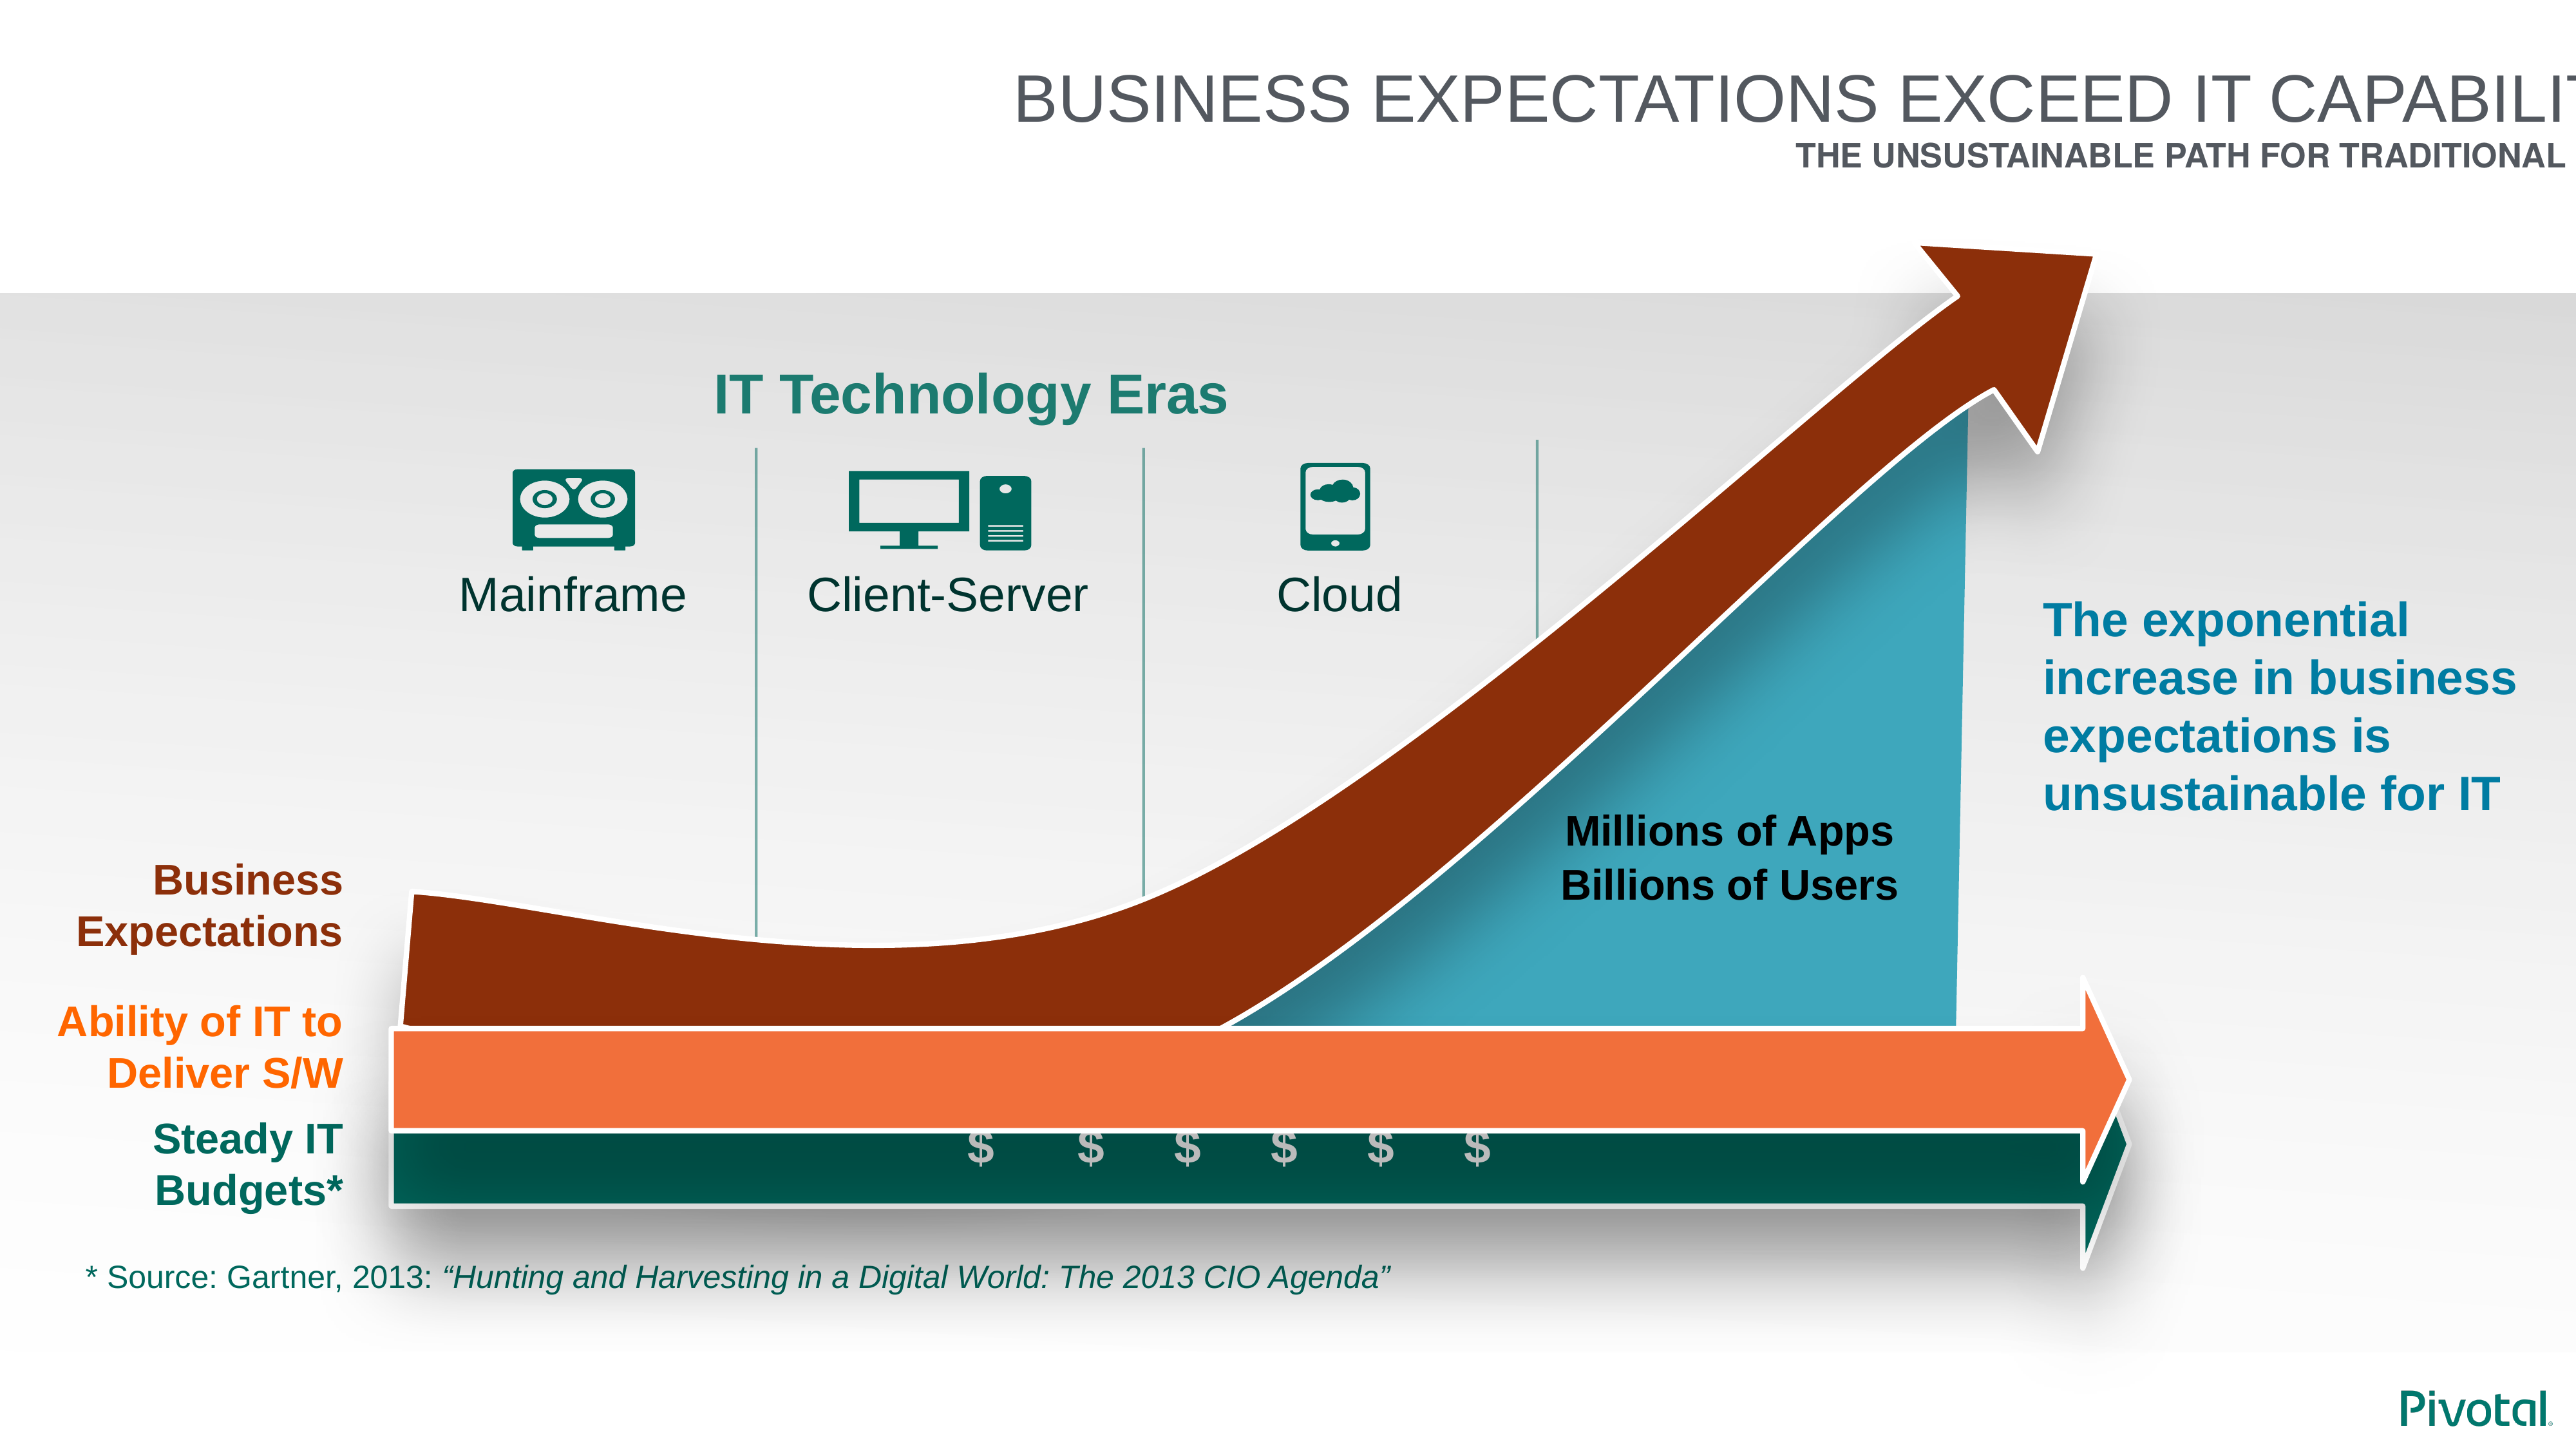

Business Expectations Exceed IT Capabilities
The Unsustainable Path for Traditional IT

IT Technology Eras

Mainframe
Client-Server
Cloud
The exponential increase in business expectations is unsustainable for IT
Millions of Apps
Billions of Users
Business Expectations

Ability of IT to Deliver S/W

$	 $	 $	 $	 $	 $
Steady IT Budgets*
* Source: Gartner, 2013: “Hunting and Harvesting in a Digital World: The 2013 CIO Agenda”